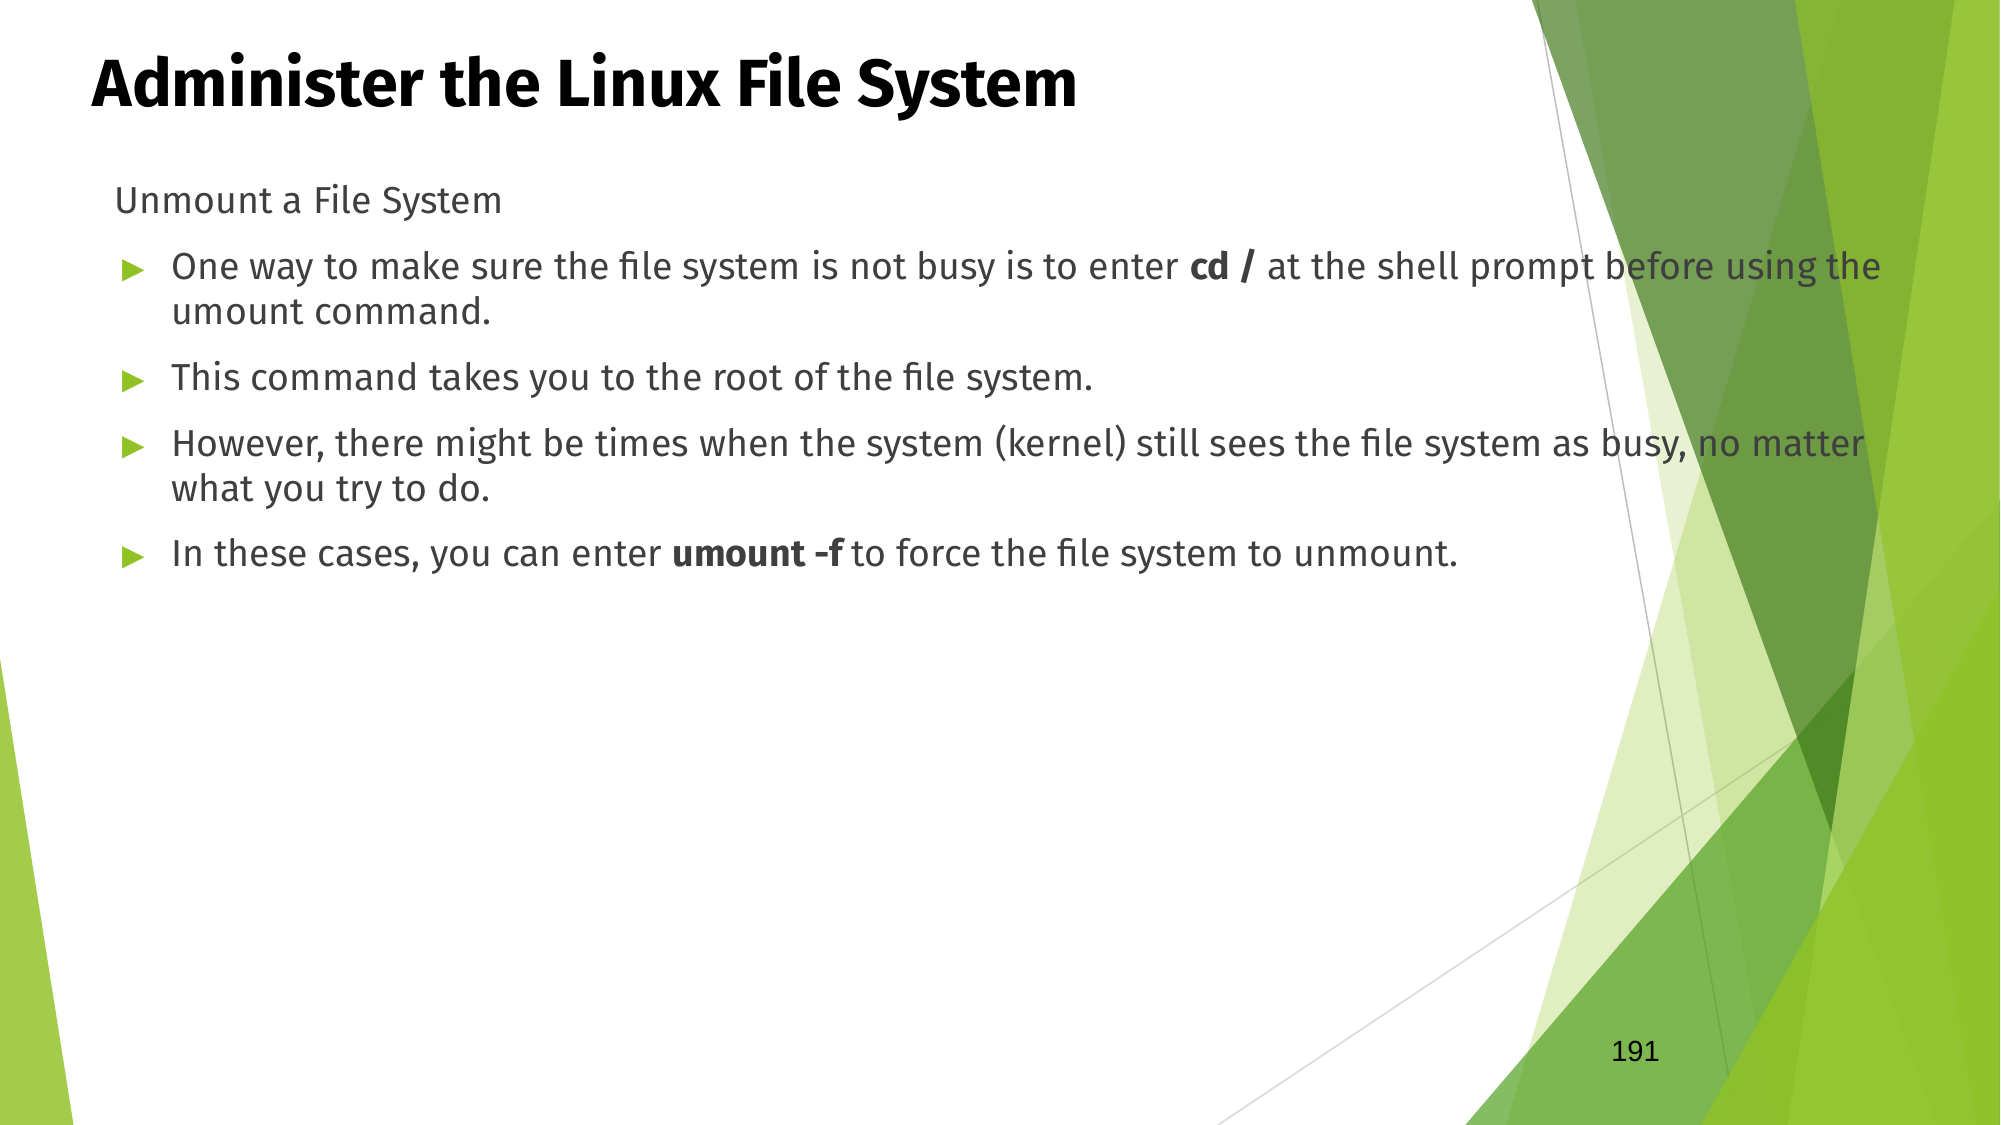

Administer the Linux File System
Unmount a File System
One way to make sure the file system is not busy is to enter cd / at the shell prompt before using the umount command.
This command takes you to the root of the file system.
However, there might be times when the system (kernel) still sees the file system as busy, no matter what you try to do.
In these cases, you can enter umount -f to force the file system to unmount.

191